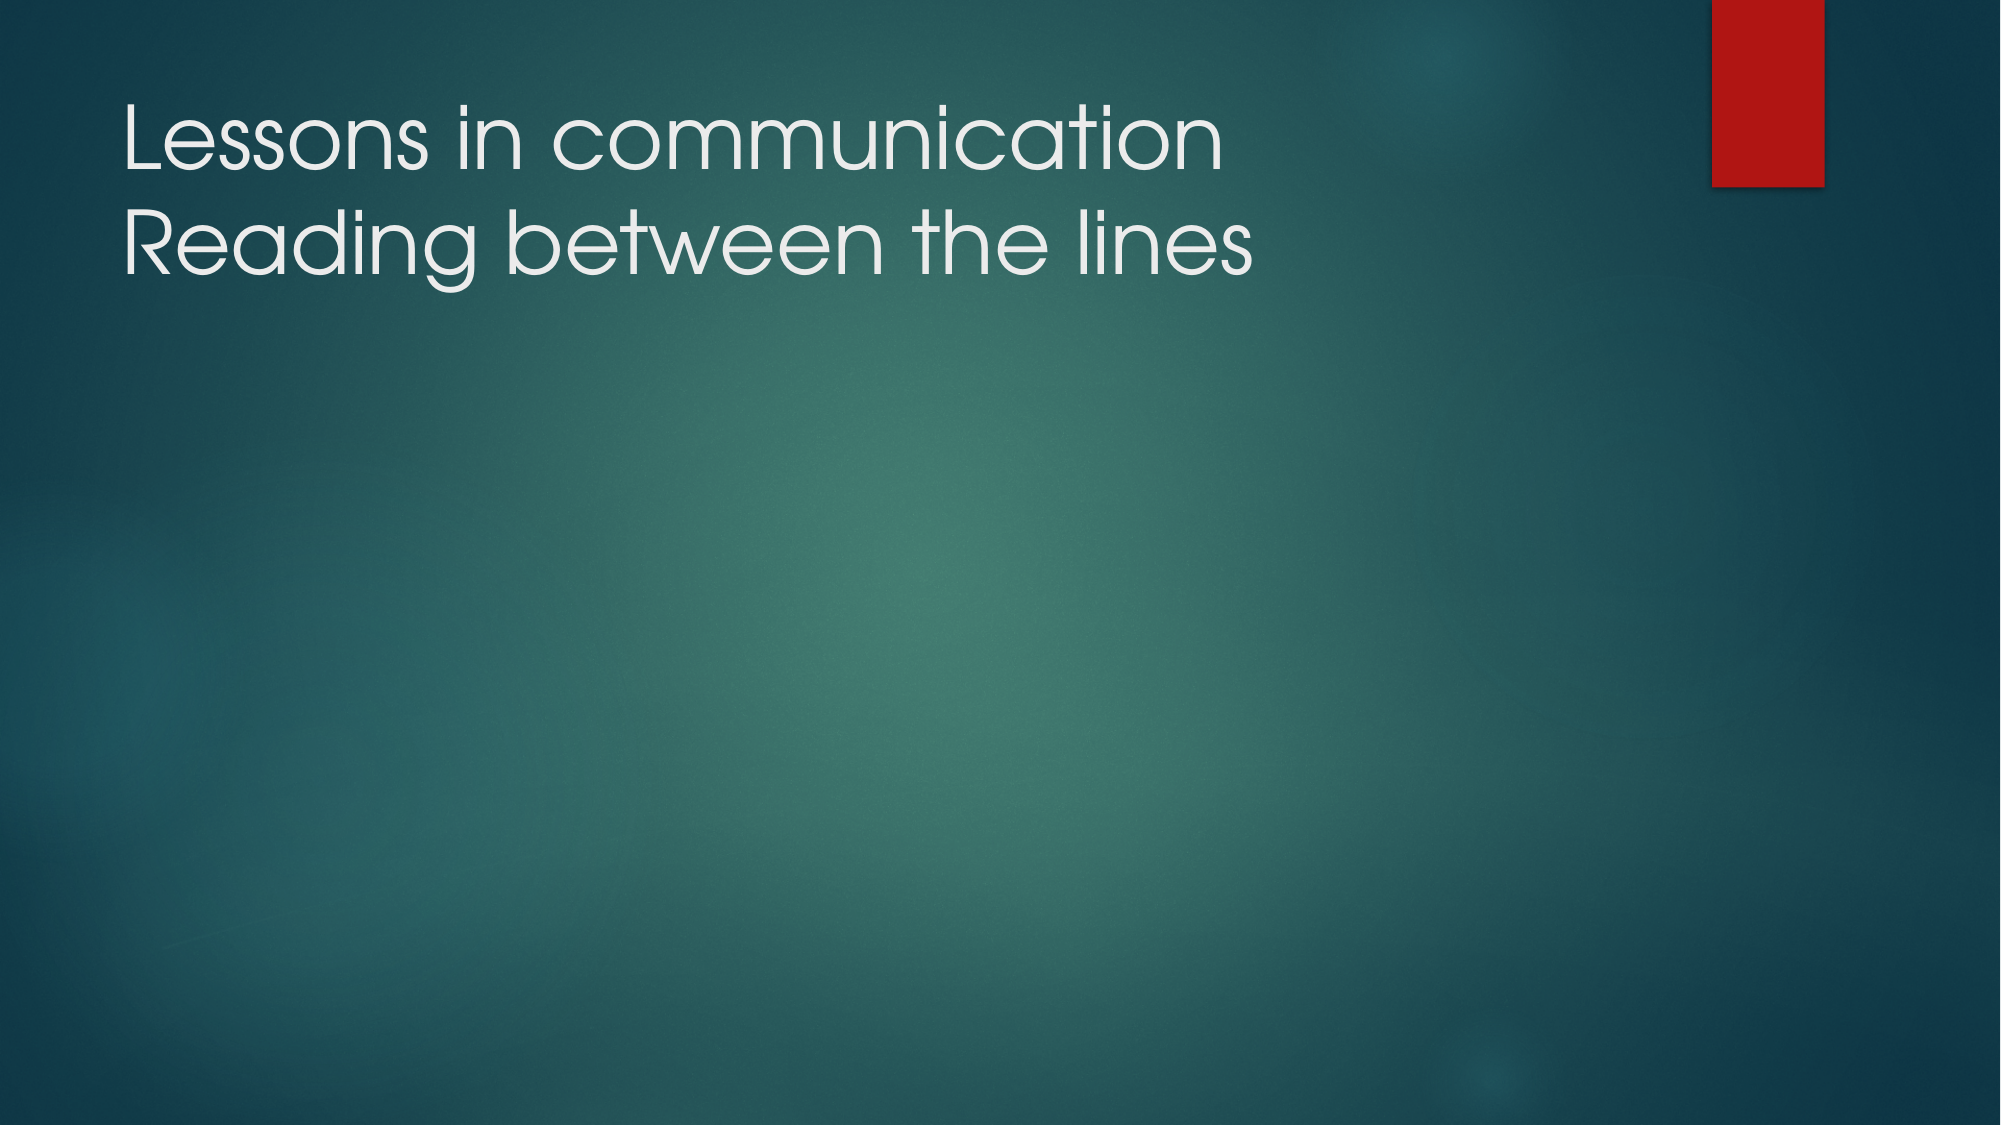

# Lessons in communication Reading between the lines